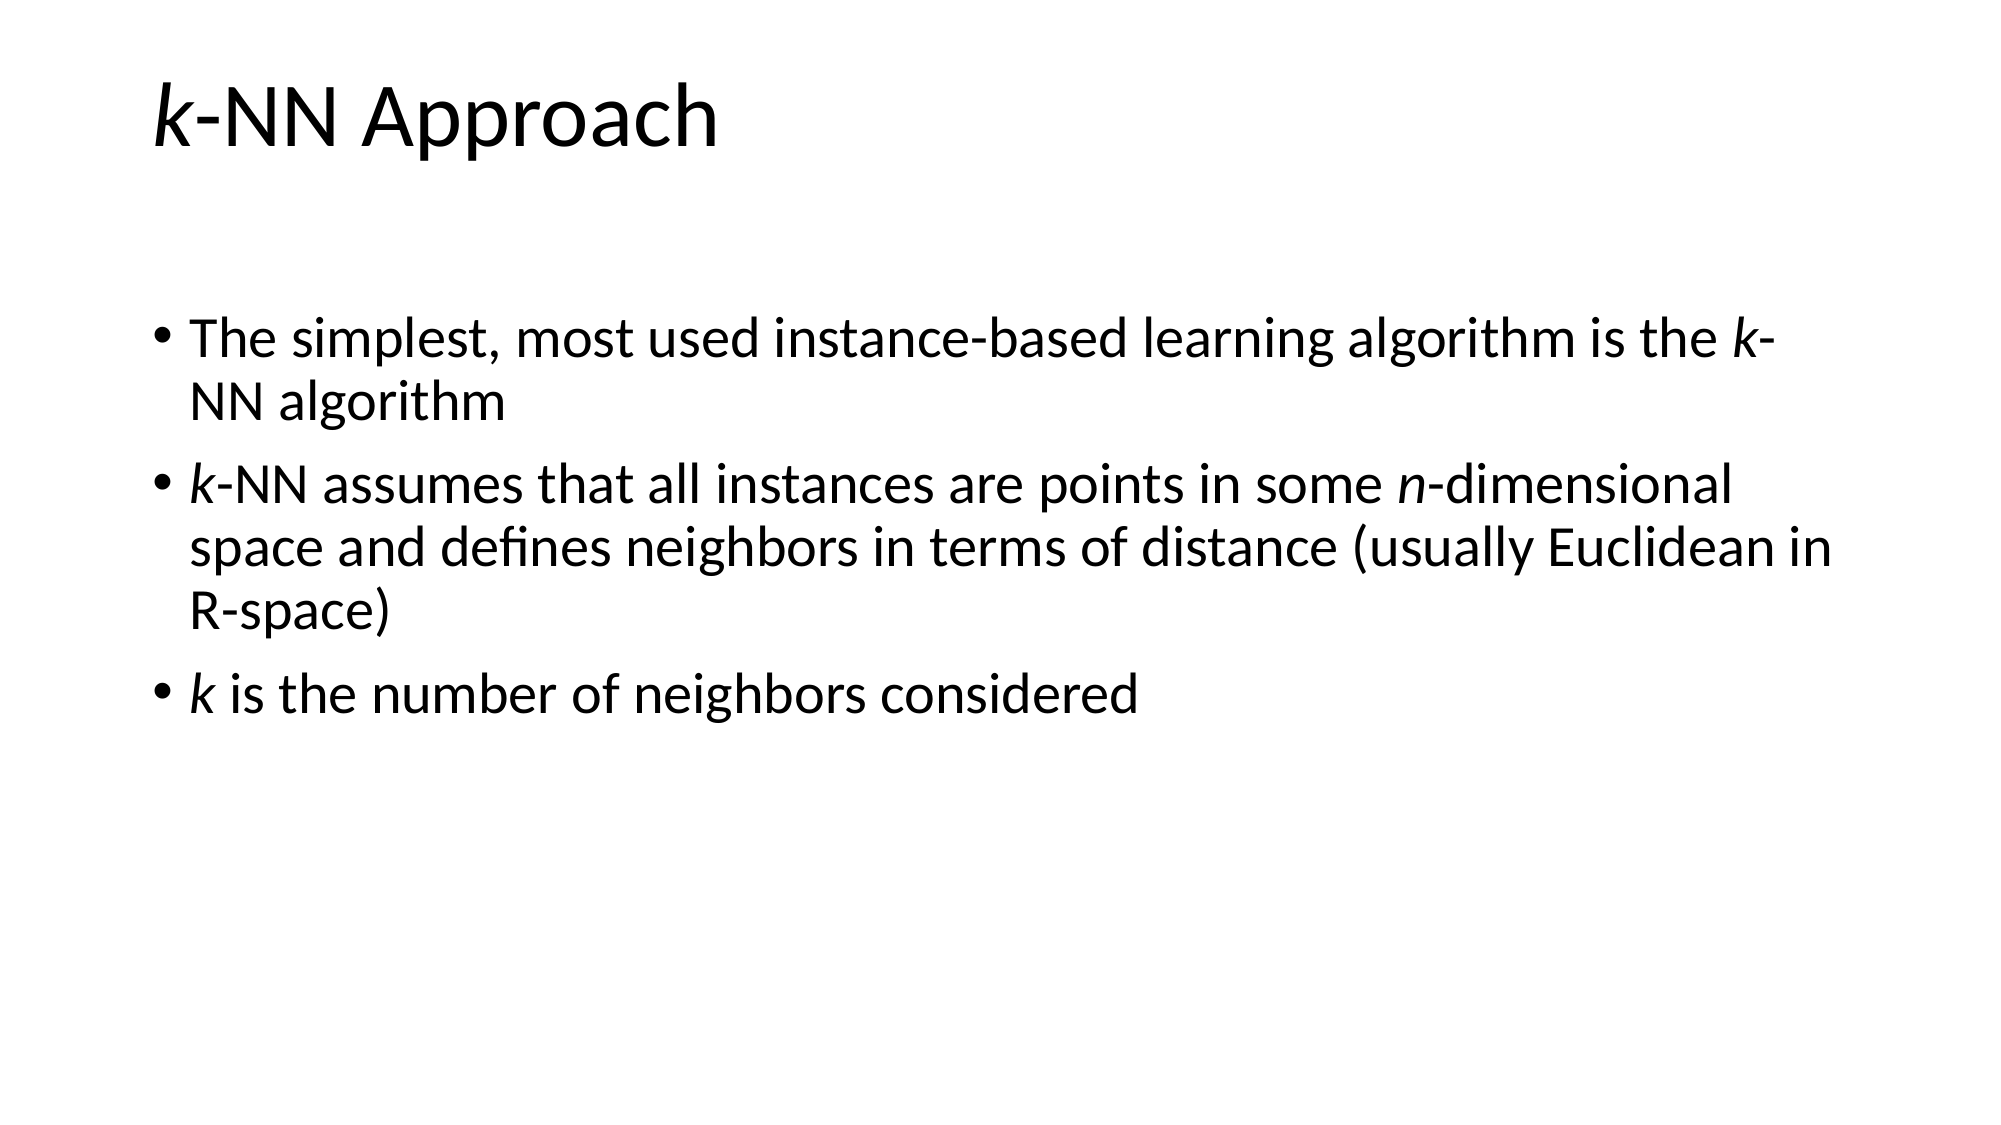

# k-NN Approach
The simplest, most used instance-based learning algorithm is the k-NN algorithm
k-NN assumes that all instances are points in some n-dimensional space and defines neighbors in terms of distance (usually Euclidean in R-space)
k is the number of neighbors considered